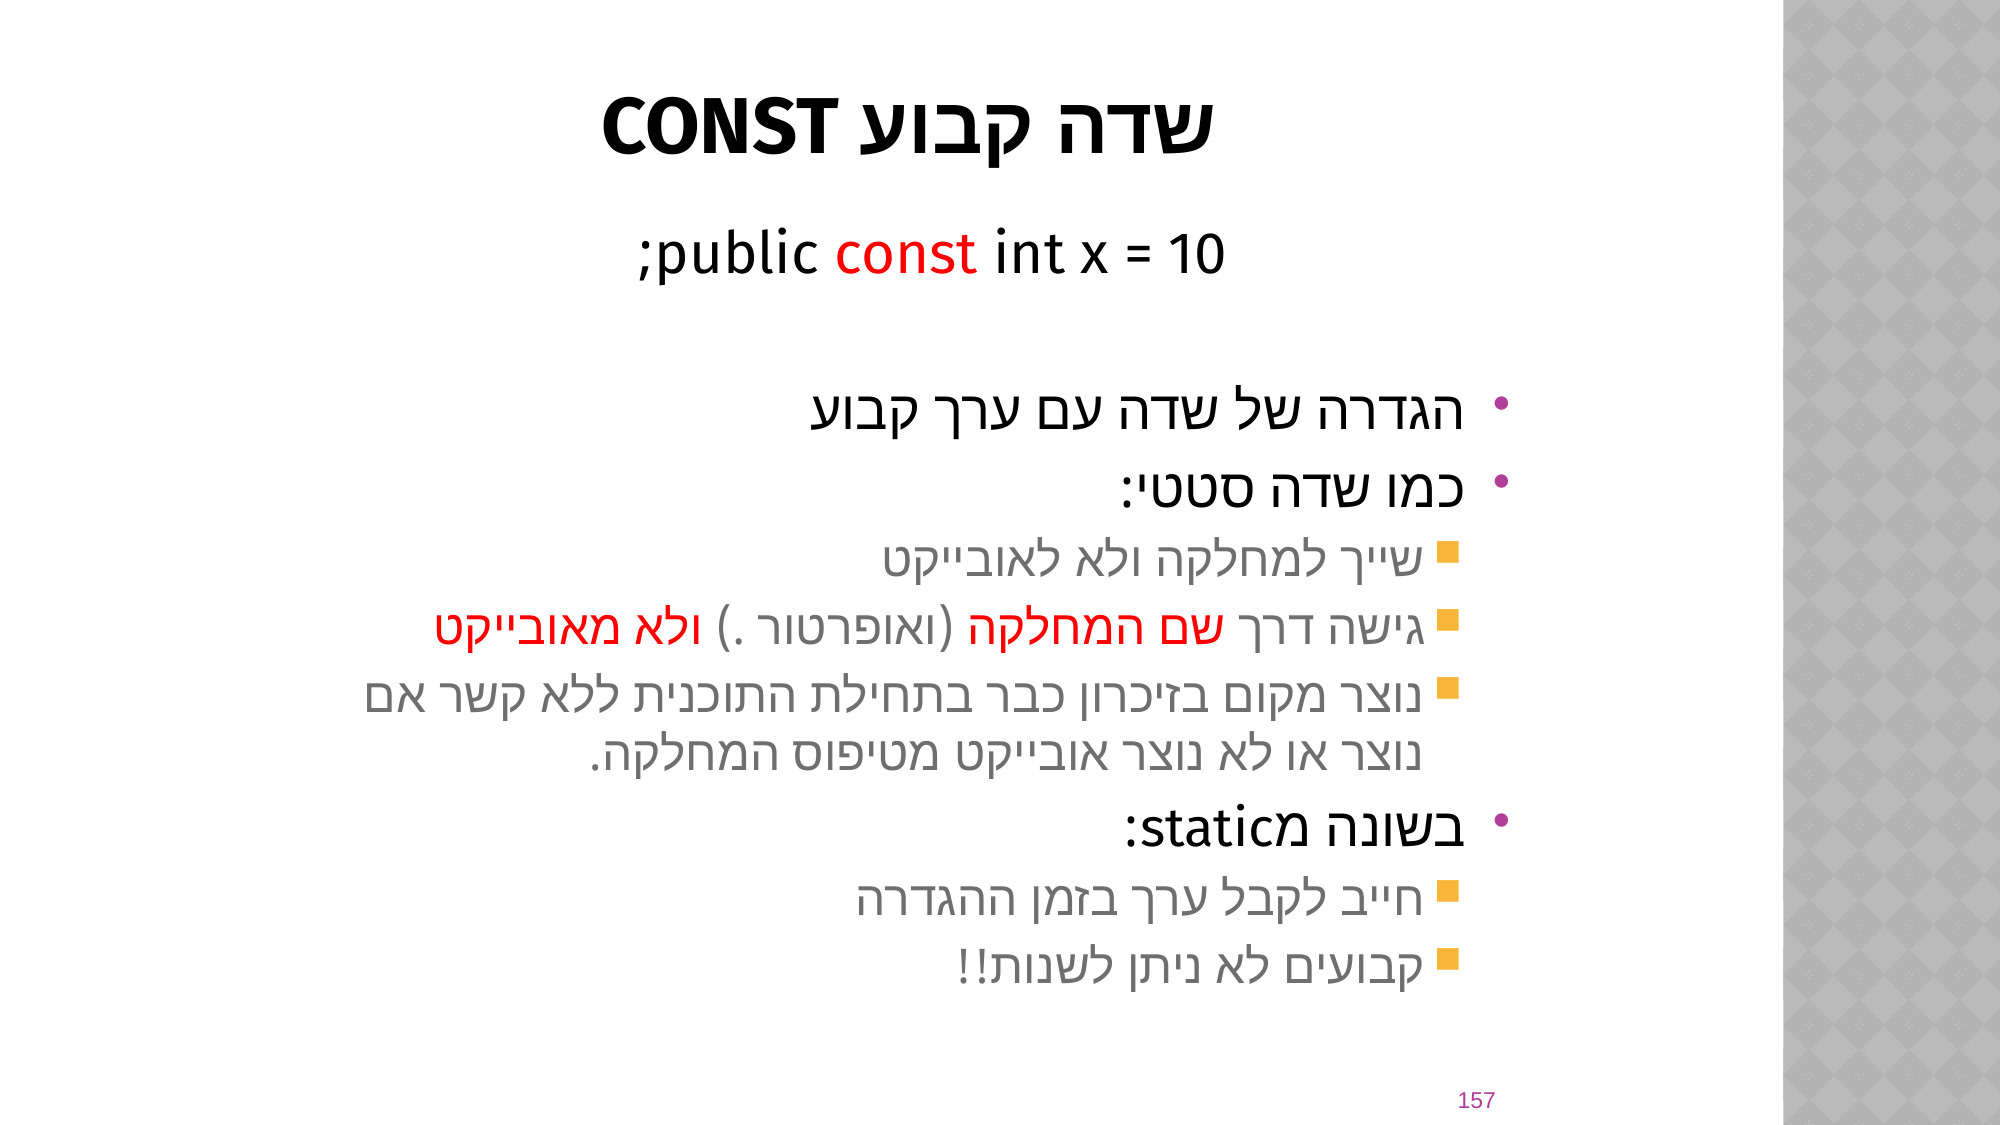

# שדה קבוע CONST
public const int x = 10;

הגדרה של שדה עם ערך קבוע
כמו שדה סטטי:
שייך למחלקה ולא לאובייקט
גישה דרך שם המחלקה (ואופרטור .) ולא מאובייקט
נוצר מקום בזיכרון כבר בתחילת התוכנית ללא קשר אם נוצר או לא נוצר אובייקט מטיפוס המחלקה.
בשונה מstatic:
חייב לקבל ערך בזמן ההגדרה
קבועים לא ניתן לשנות!!

157